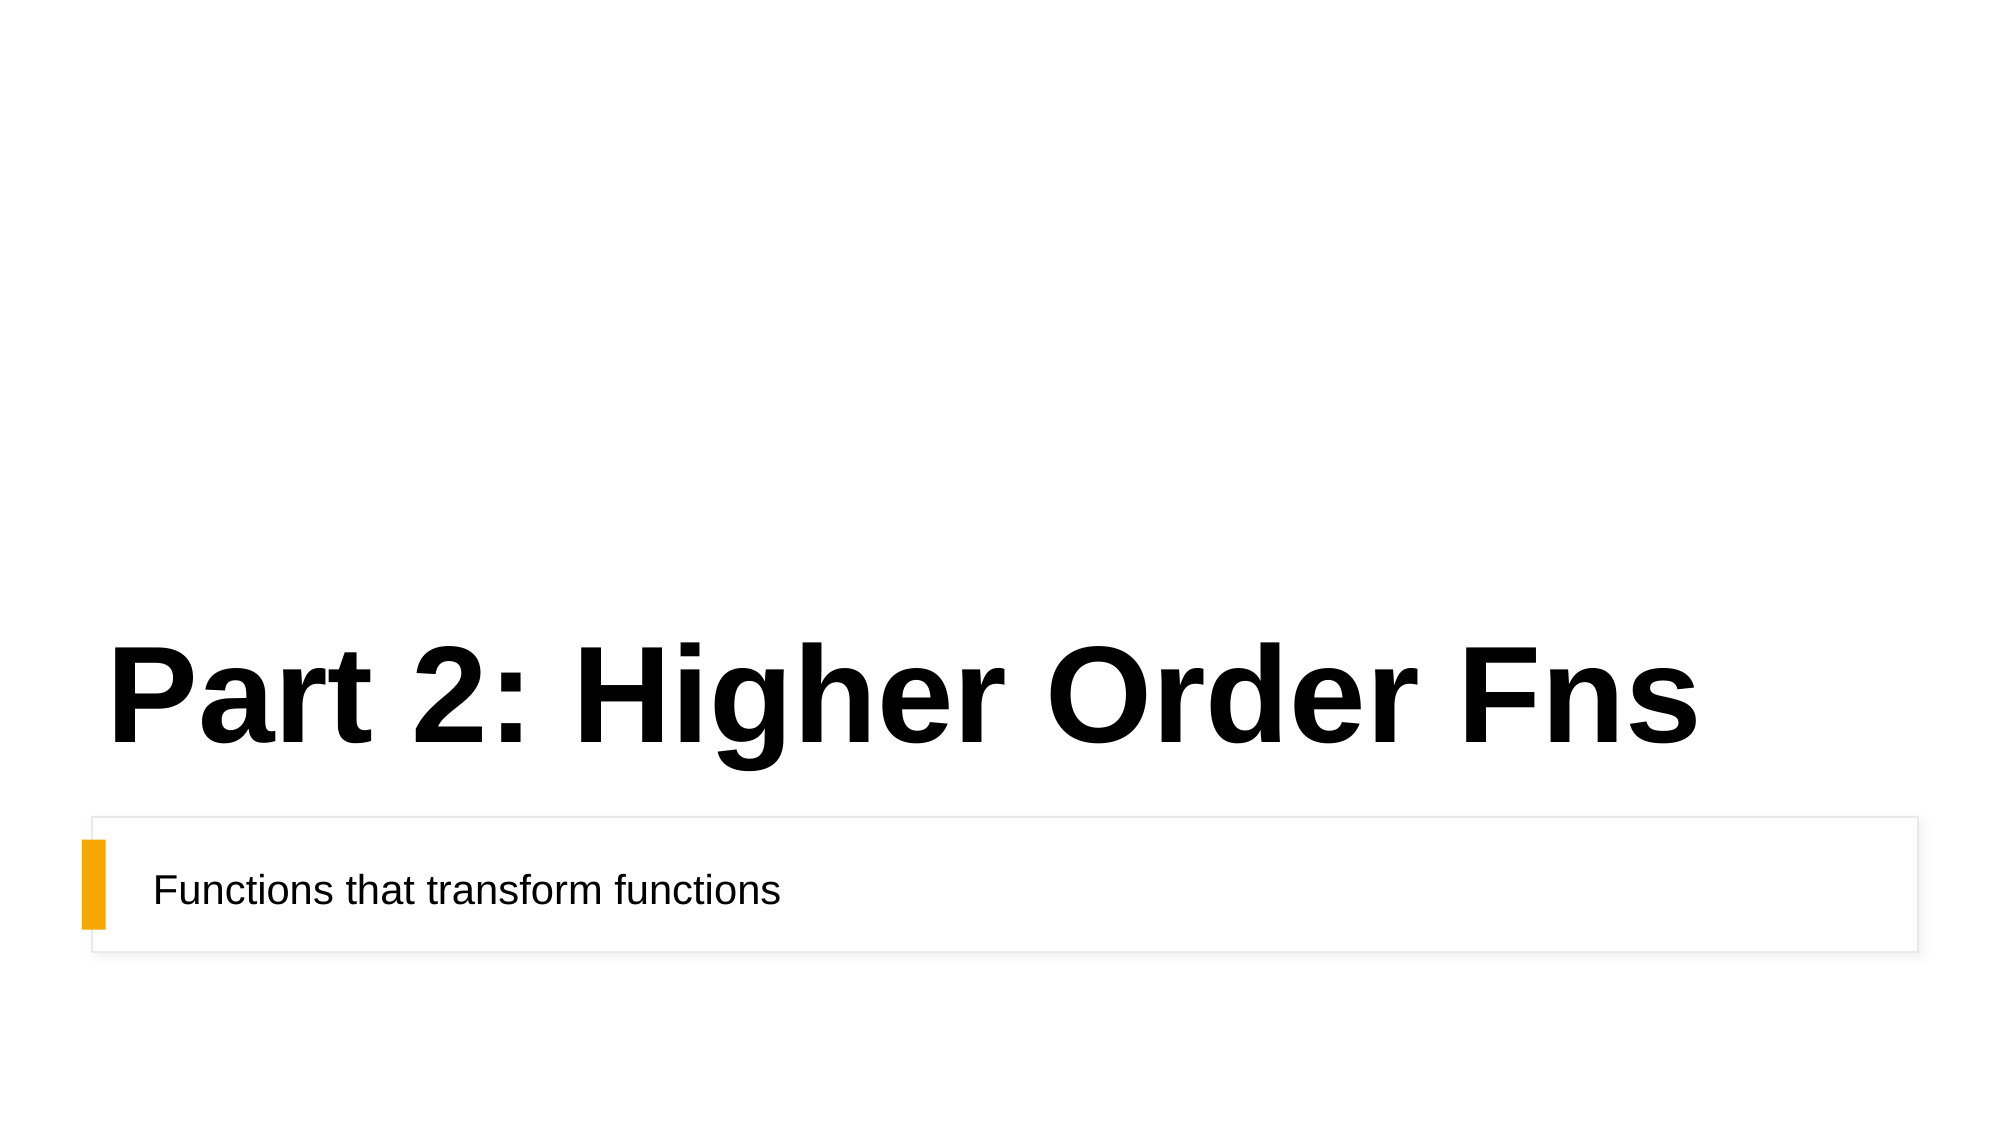

# Part 2: Higher Order Fns
Functions that transform functions